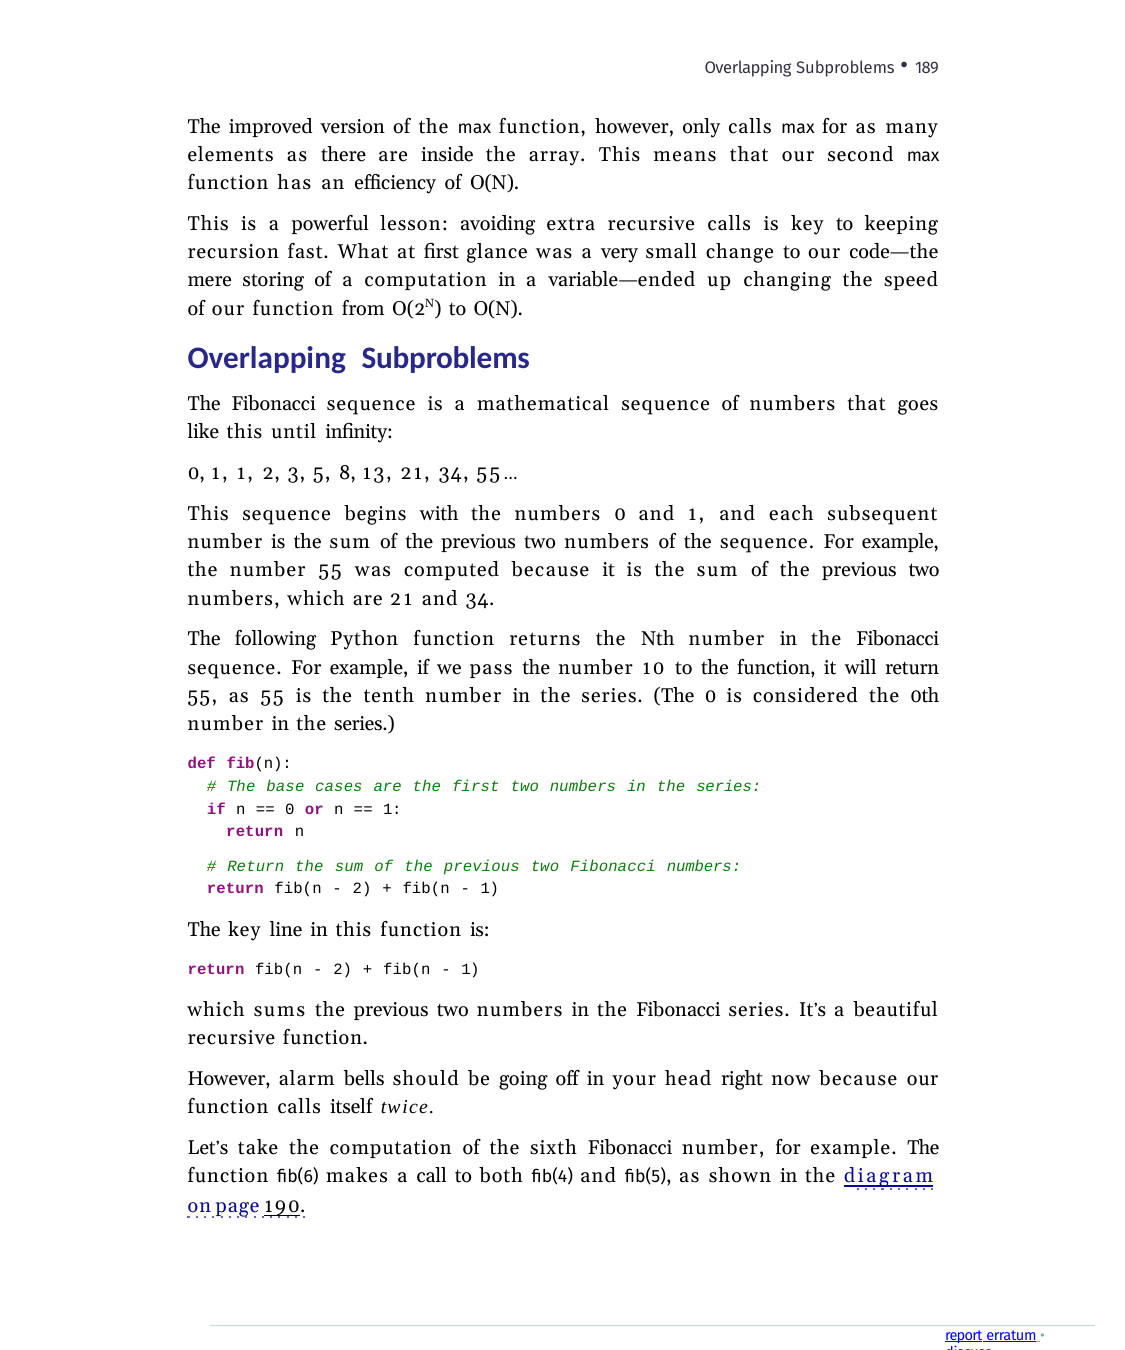

Overlapping Subproblems • 189

The improved version of the max function, however, only calls max for as many elements as there are inside the array. This means that our second max function has an efficiency of O(N).
This is a powerful lesson: avoiding extra recursive calls is key to keeping recursion fast. What at first glance was a very small change to our code—the mere storing of a computation in a variable—ended up changing the speed of our function from O(2N) to O(N).
Overlapping Subproblems
The Fibonacci sequence is a mathematical sequence of numbers that goes like this until infinity:
0, 1, 1, 2, 3, 5, 8, 13, 21, 34, 55…
This sequence begins with the numbers 0 and 1, and each subsequent number is the sum of the previous two numbers of the sequence. For example, the number 55 was computed because it is the sum of the previous two numbers, which are 21 and 34.
The following Python function returns the Nth number in the Fibonacci sequence. For example, if we pass the number 10 to the function, it will return 55, as 55 is the tenth number in the series. (The 0 is considered the 0th number in the series.)
def fib(n):
# The base cases are the first two numbers in the series:
if n == 0 or n == 1:
return n
# Return the sum of the previous two Fibonacci numbers:
return fib(n - 2) + fib(n - 1)

The key line in this function is:
return fib(n - 2) + fib(n - 1)
which sums the previous two numbers in the Fibonacci series. It’s a beautiful recursive function.
However, alarm bells should be going off in your head right now because our function calls itself twice.
Let’s take the computation of the sixth Fibonacci number, for example. The function fib(6) makes a call to both fib(4) and fib(5), as shown in the diagram on page 190.

report erratum • discuss